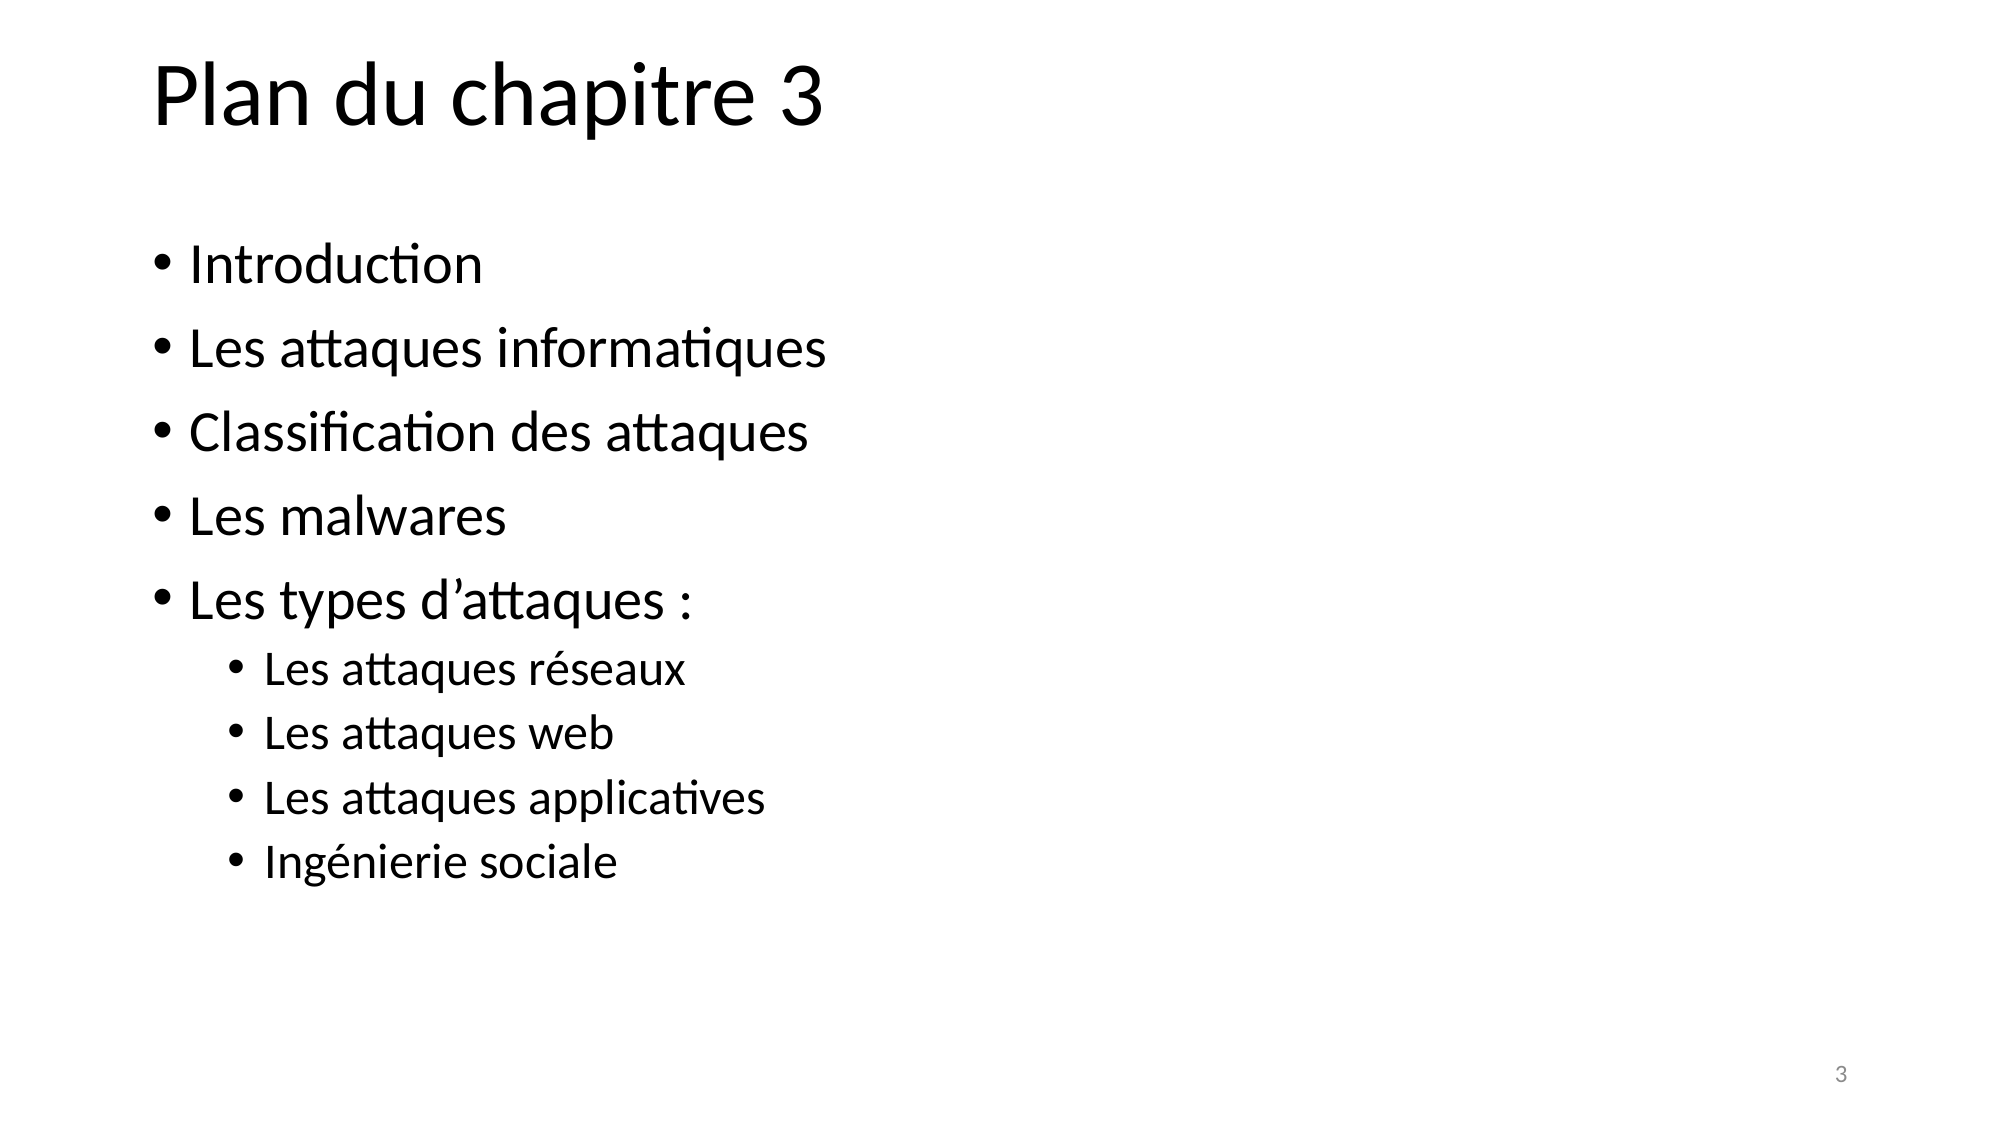

# Plan du chapitre 3
Introduction
Les attaques informatiques
Classification des attaques
Les malwares
Les types d’attaques :
Les attaques réseaux
Les attaques web
Les attaques applicatives
Ingénierie sociale

3